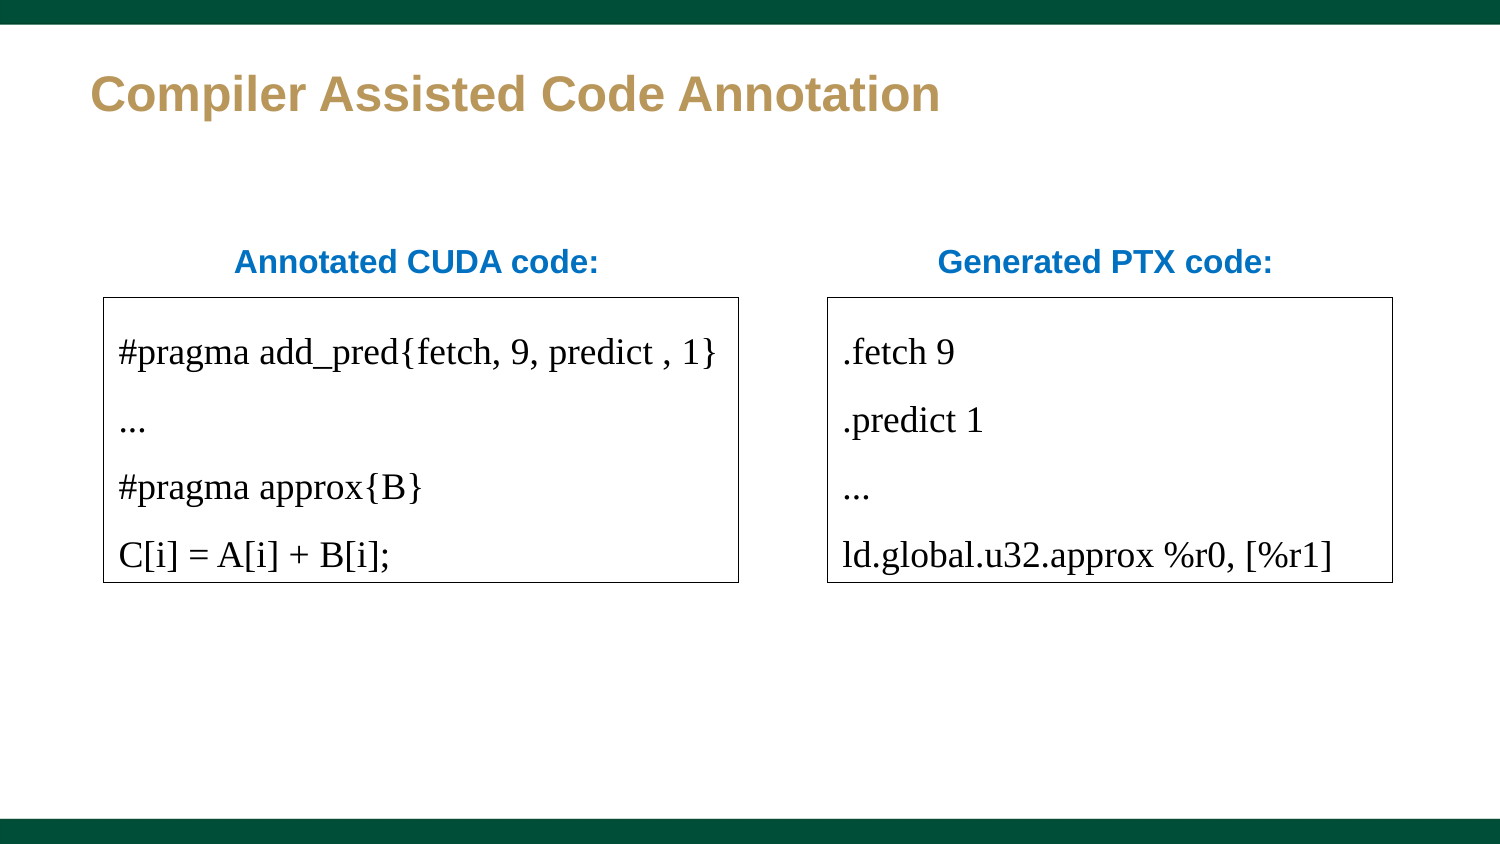

# Compiler Assisted Code Annotation
Annotated CUDA code:
Generated PTX code:
#pragma add_pred{fetch, 9, predict , 1}
...
#pragma approx{B}
C[i] = A[i] + B[i];
.fetch 9
.predict 1
...
ld.global.u32.approx %r0, [%r1]